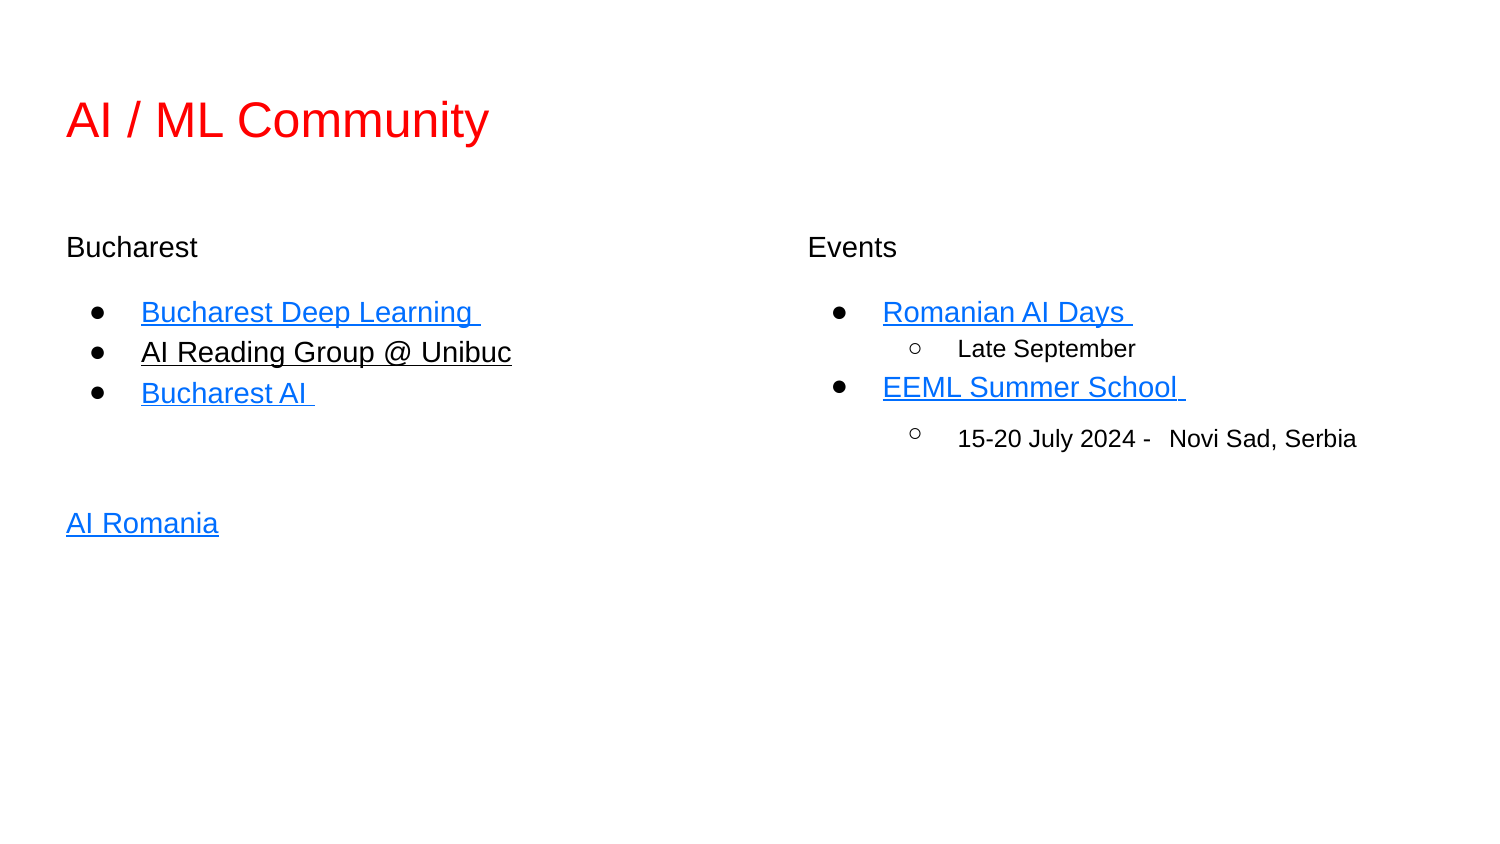

# AI / ML Community
Bucharest
Bucharest Deep Learning
AI Reading Group @ Unibuc
Bucharest AI

AI Romania

Events
Romanian AI Days
Late September
EEML Summer School
15-20 July 2024 -  Novi Sad, Serbia